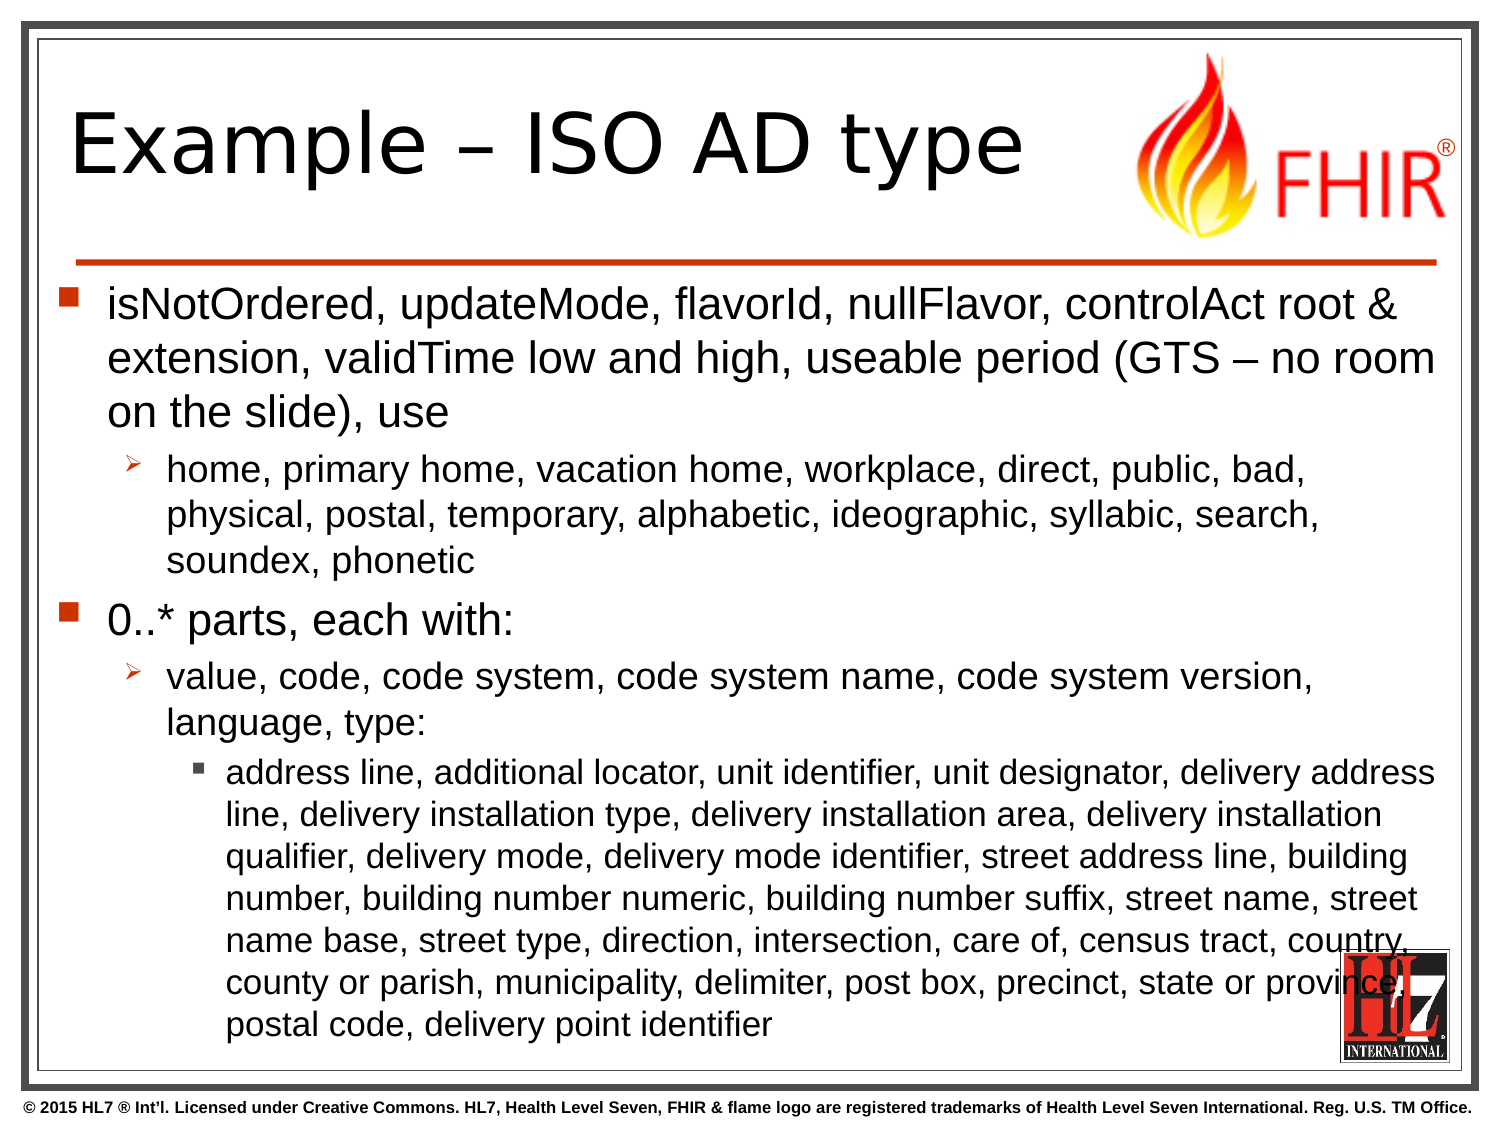

# Example – ISO AD type
isNotOrdered, updateMode, flavorId, nullFlavor, controlAct root & extension, validTime low and high, useable period (GTS – no room on the slide), use
home, primary home, vacation home, workplace, direct, public, bad, physical, postal, temporary, alphabetic, ideographic, syllabic, search, soundex, phonetic
0..* parts, each with:
value, code, code system, code system name, code system version, language, type:
address line, additional locator, unit identifier, unit designator, delivery address line, delivery installation type, delivery installation area, delivery installation qualifier, delivery mode, delivery mode identifier, street address line, building number, building number numeric, building number suffix, street name, street name base, street type, direction, intersection, care of, census tract, country, county or parish, municipality, delimiter, post box, precinct, state or province,
postal code, delivery point identifier